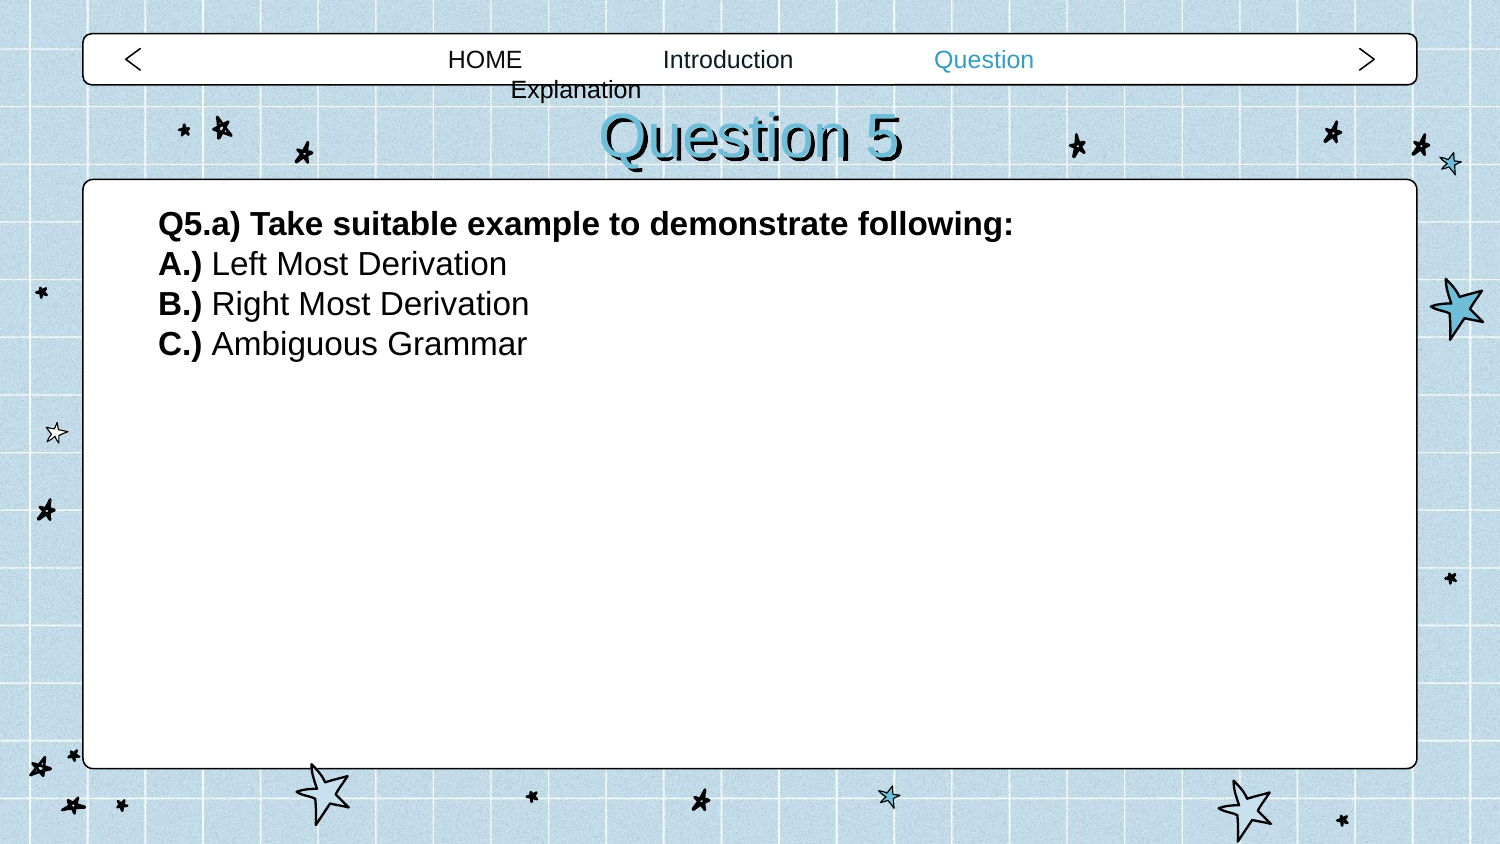

HOME                    Introduction                    Question                    Explanation

# Question 5

Q5.a) Take suitable example to demonstrate following:
A.) Left Most Derivation
B.) Right Most Derivation
C.) Ambiguous Grammar